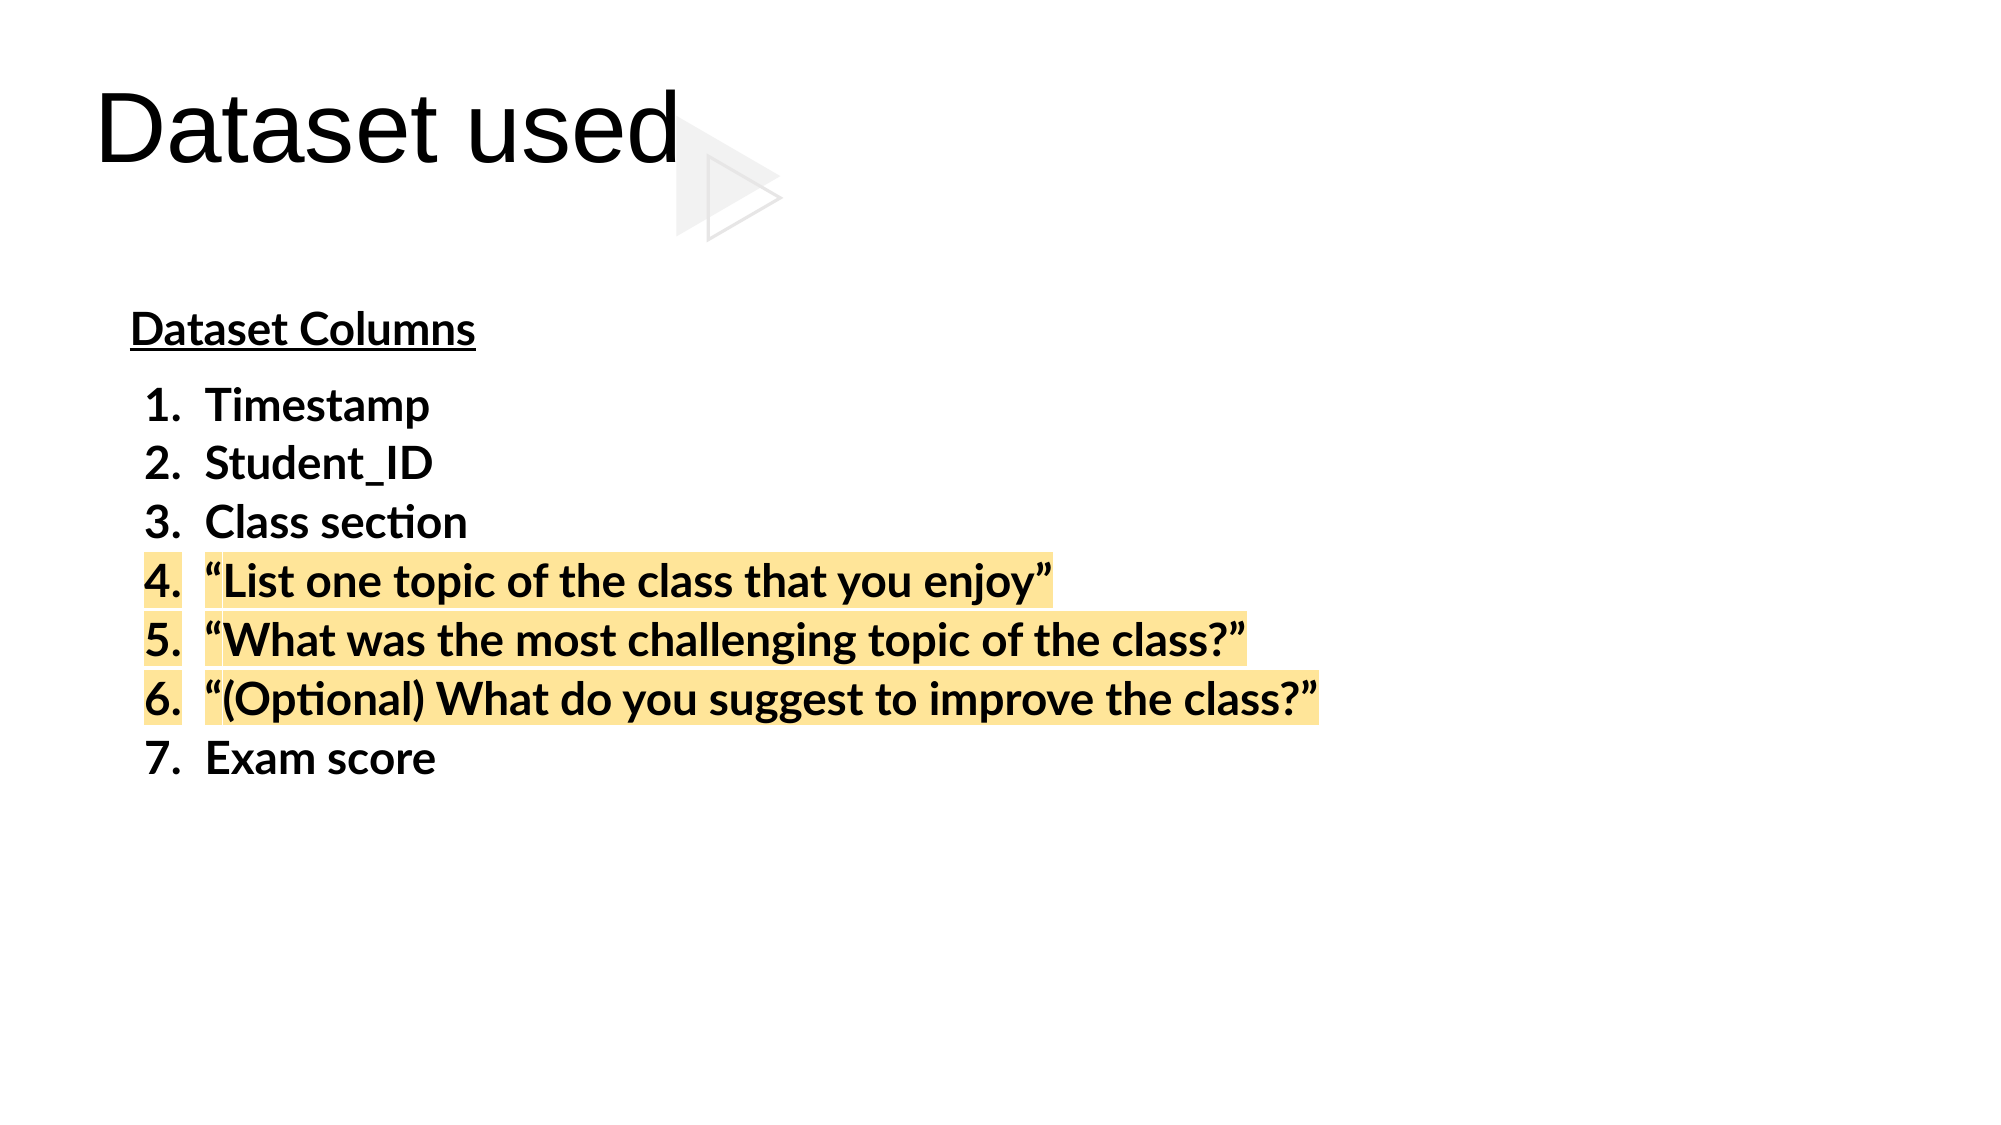

Dataset used

Dataset Columns
Timestamp
Student_ID
Class section
“List one topic of the class that you enjoy”
“What was the most challenging topic of the class?”
“(Optional) What do you suggest to improve the class?”
Exam score